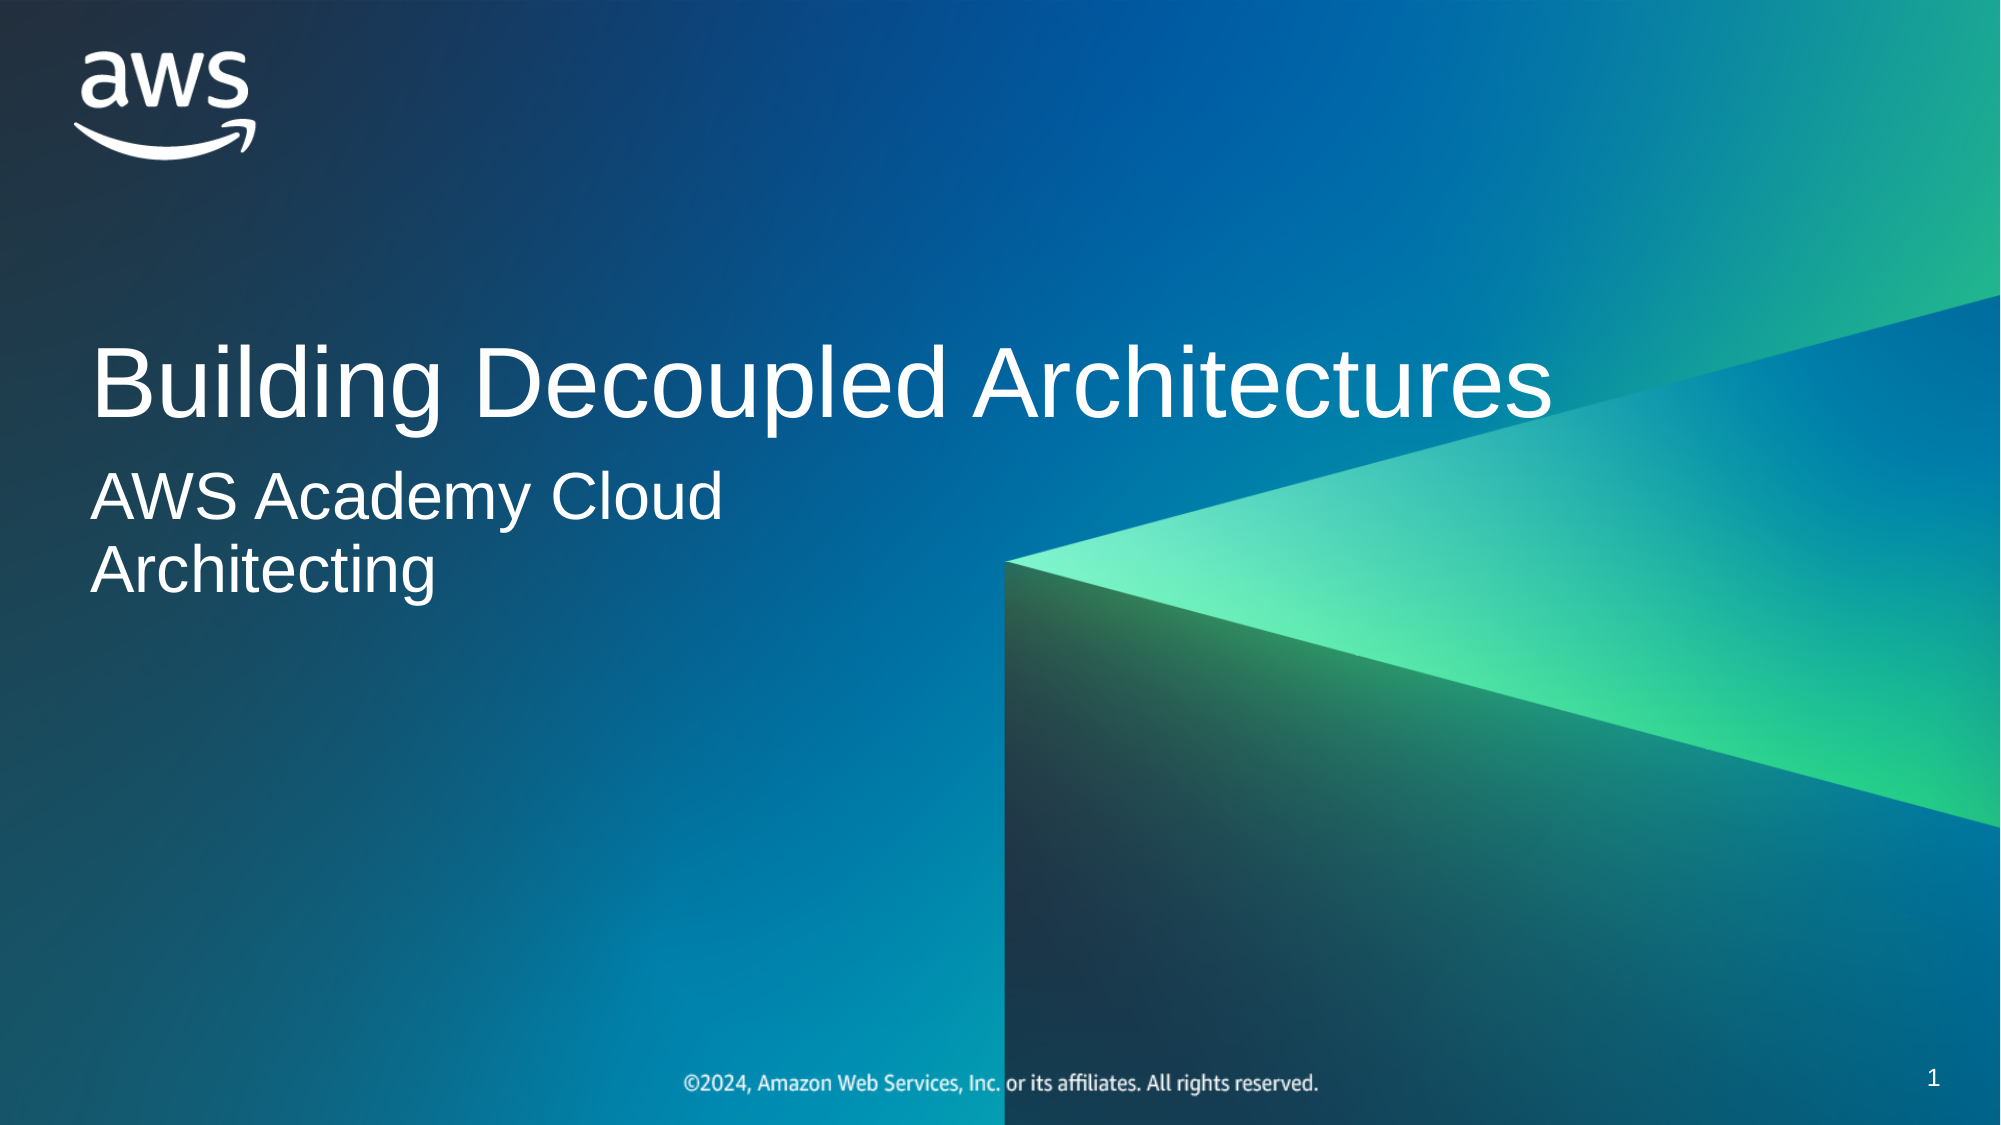

# Building Decoupled Architectures
AWS Academy Cloud Architecting
1